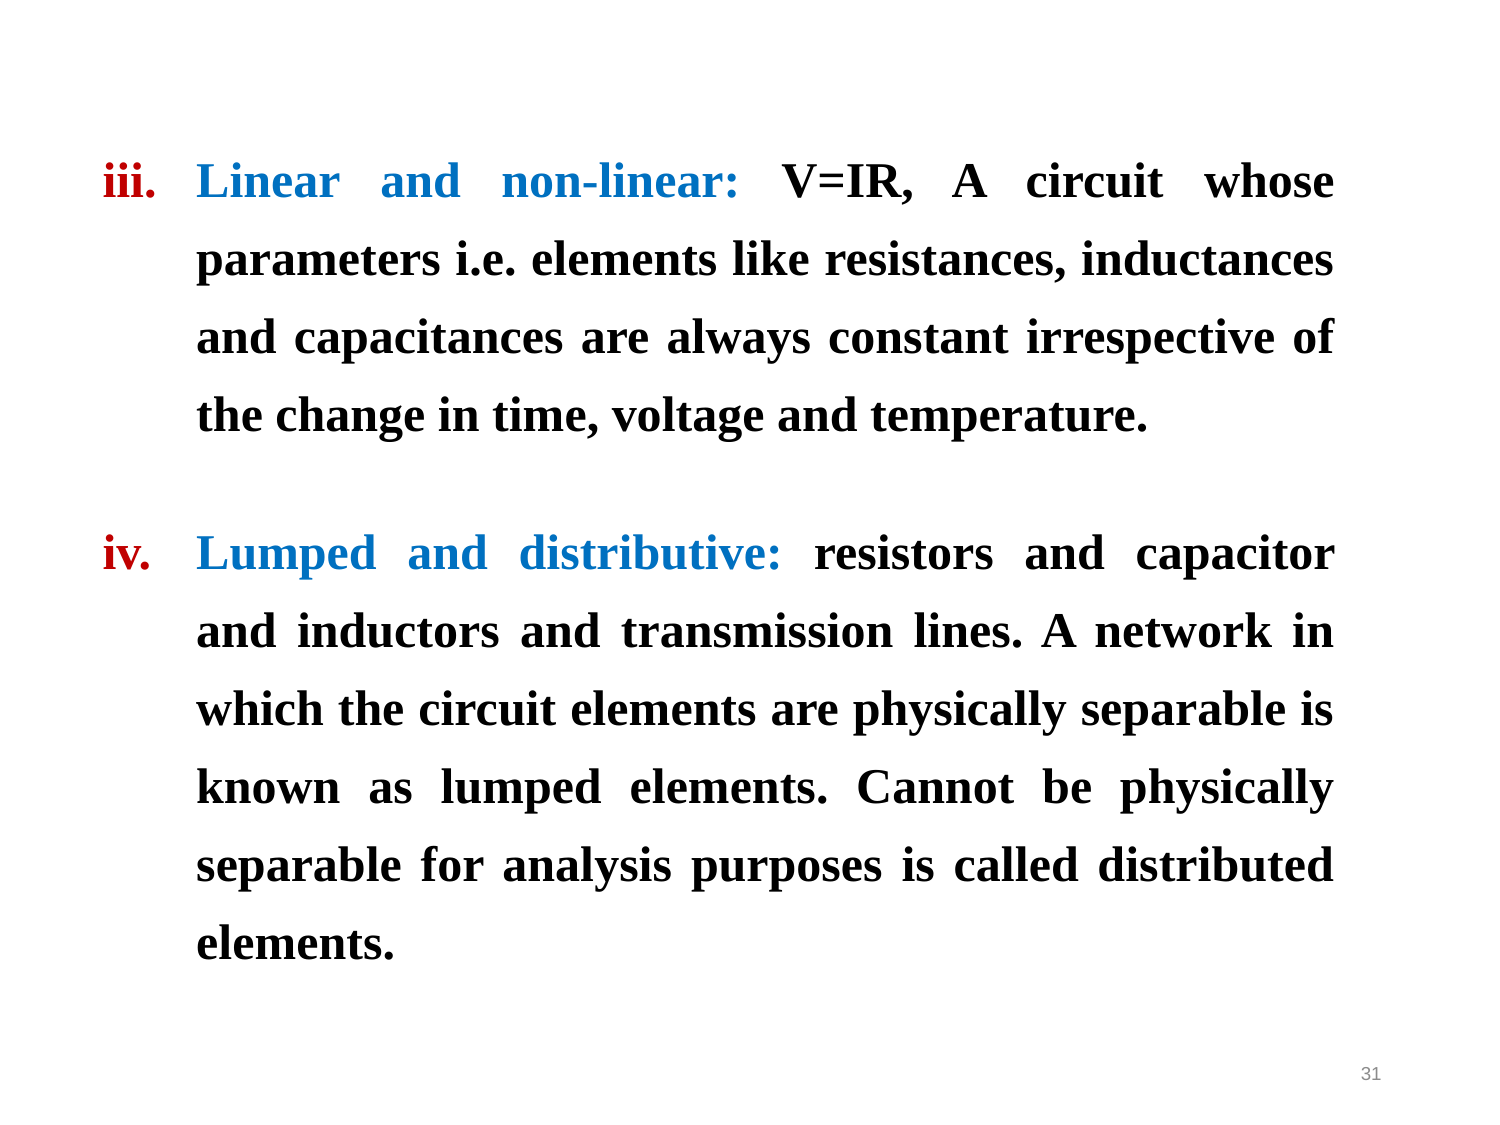

Linear and non-linear: V=IR, A circuit whose parameters i.e. elements like resistances, inductances and capacitances are always constant irrespective of the change in time, voltage and temperature.

Lumped and distributive: resistors and capacitor and inductors and transmission lines. A network in which the circuit elements are physically separable is known as lumped elements. Cannot be physically separable for analysis purposes is called distributed elements.
31